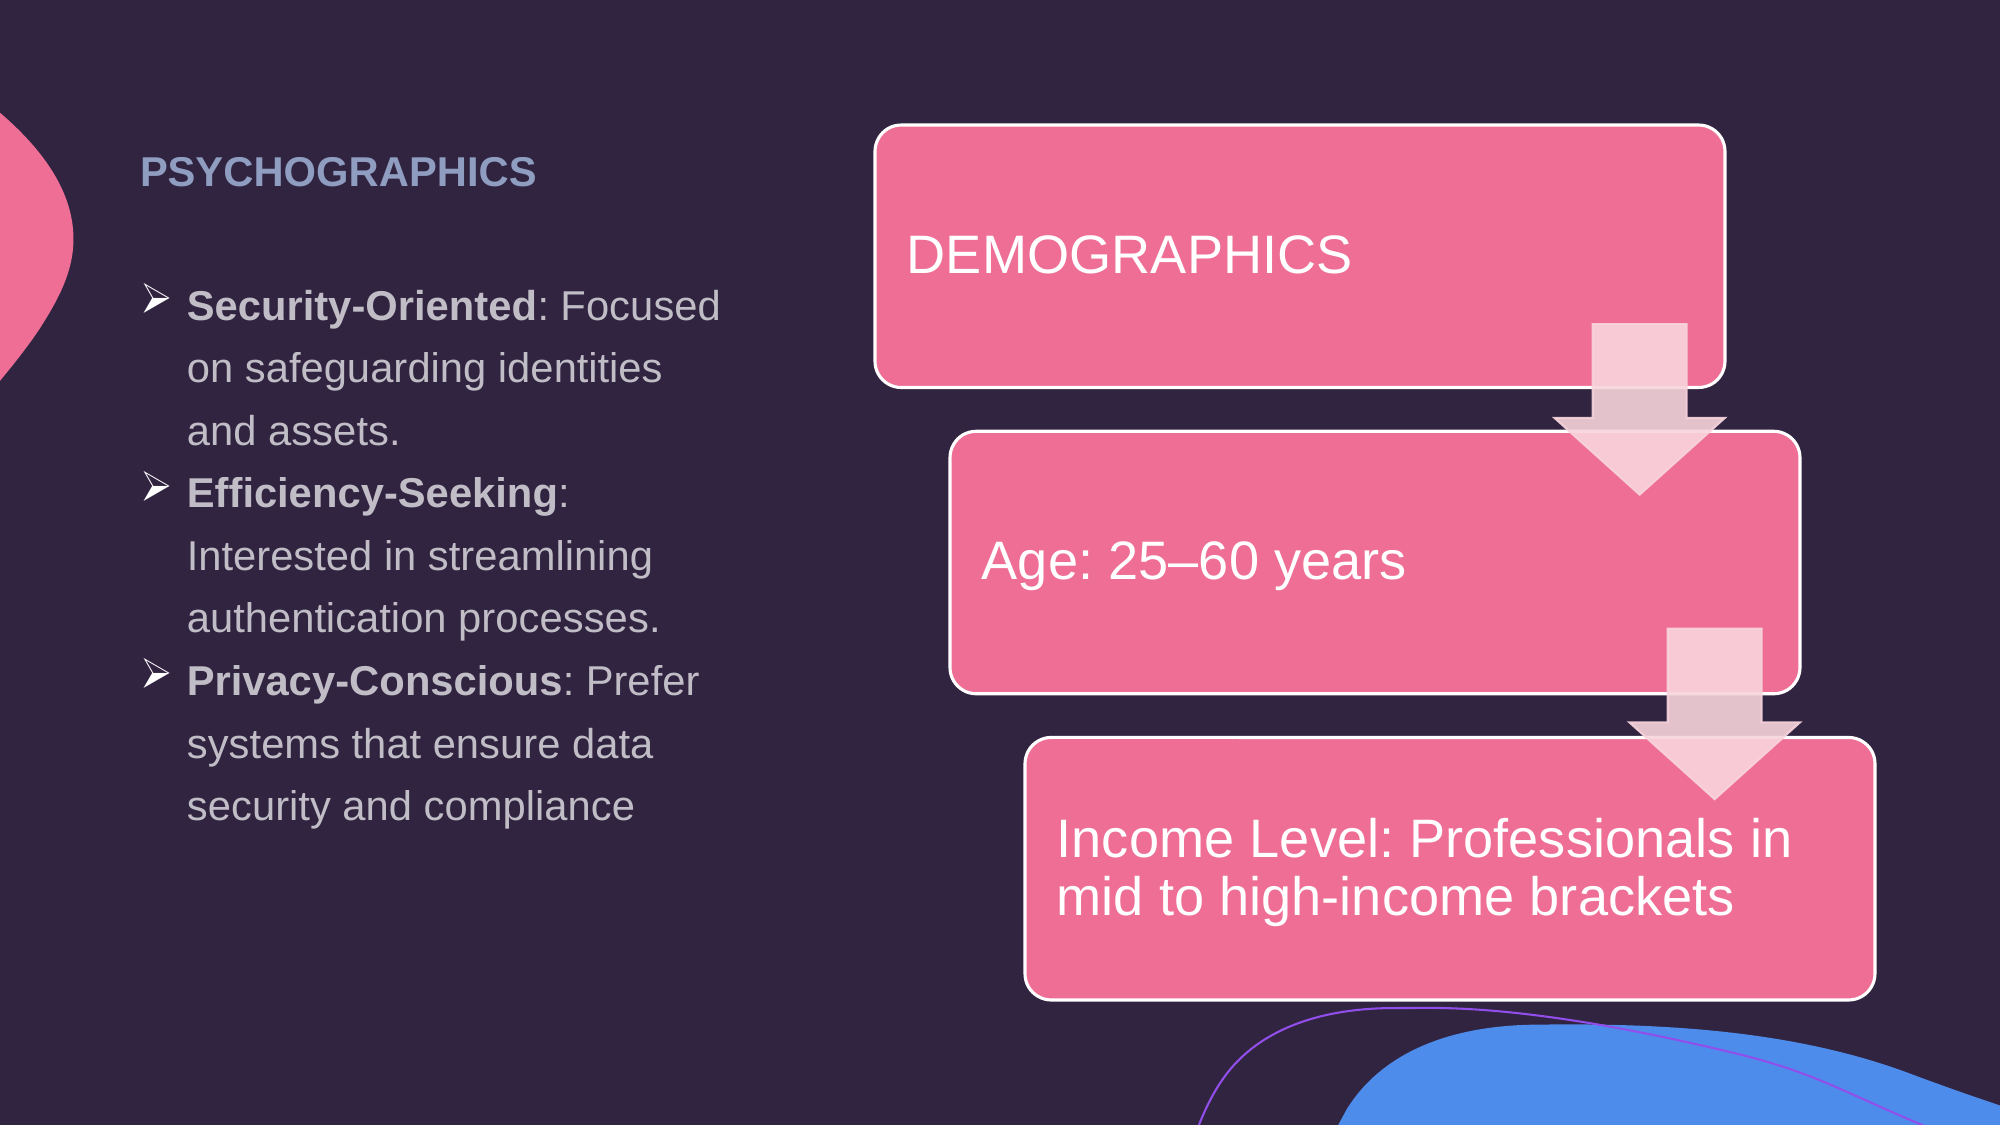

DEMOGRAPHICS
Age: 25–60 years
Income Level: Professionals in mid to high-income brackets

PSYCHOGRAPHICS

Security-Oriented: Focused on safeguarding identities and assets.
Efficiency-Seeking: Interested in streamlining authentication processes.
Privacy-Conscious: Prefer systems that ensure data security and compliance